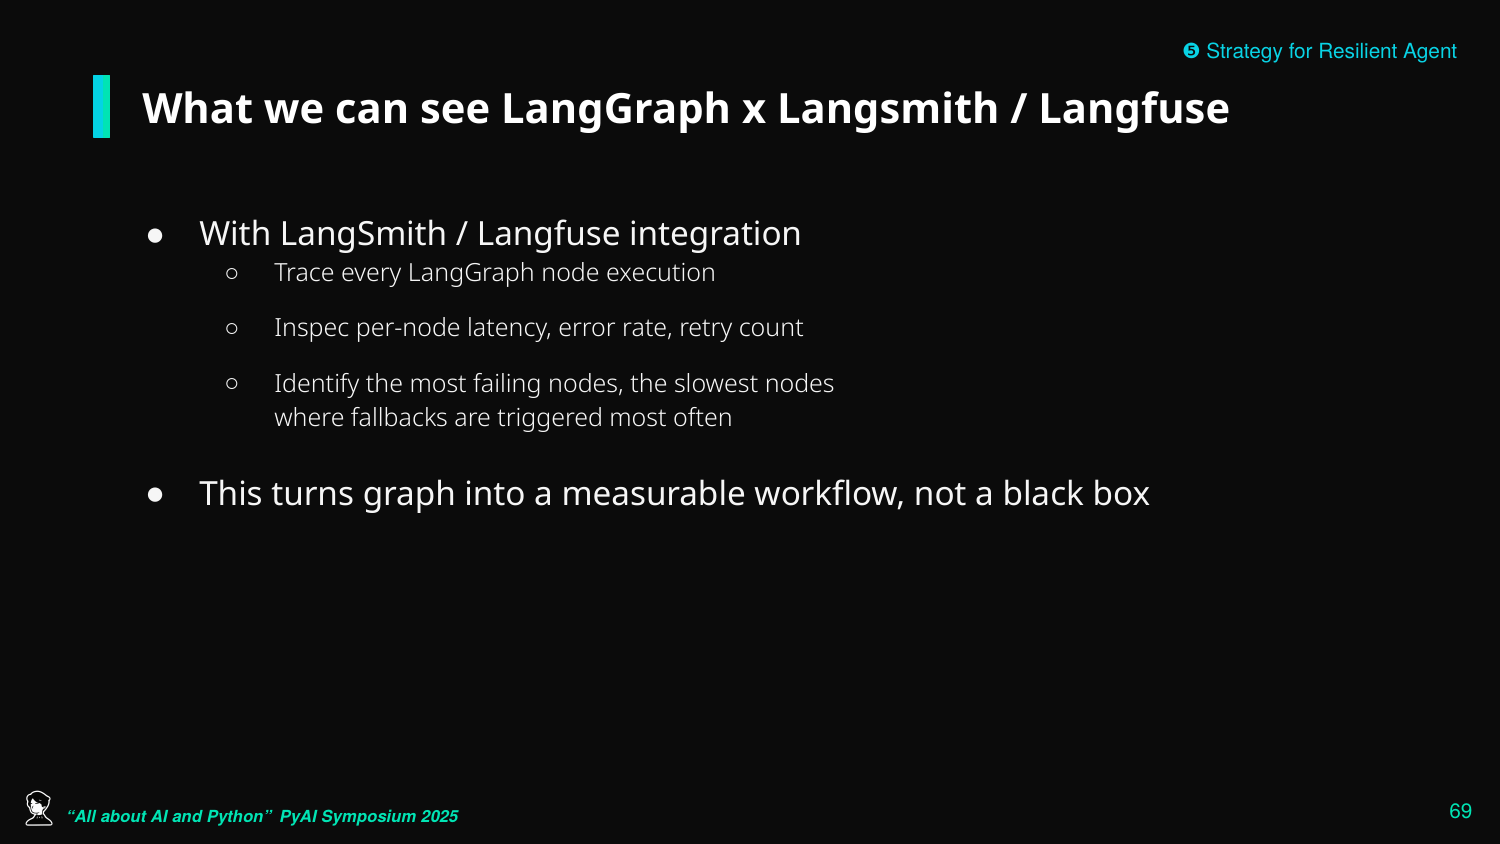

❺ Strategy for Resilient Agent
# What we can see LangGraph x Langsmith / Langfuse
With LangSmith / Langfuse integration
Trace every LangGraph node execution
Inspec per-node latency, error rate, retry count
Identify the most failing nodes, the slowest nodes
where fallbacks are triggered most often
This turns graph into a measurable workflow, not a black box
69